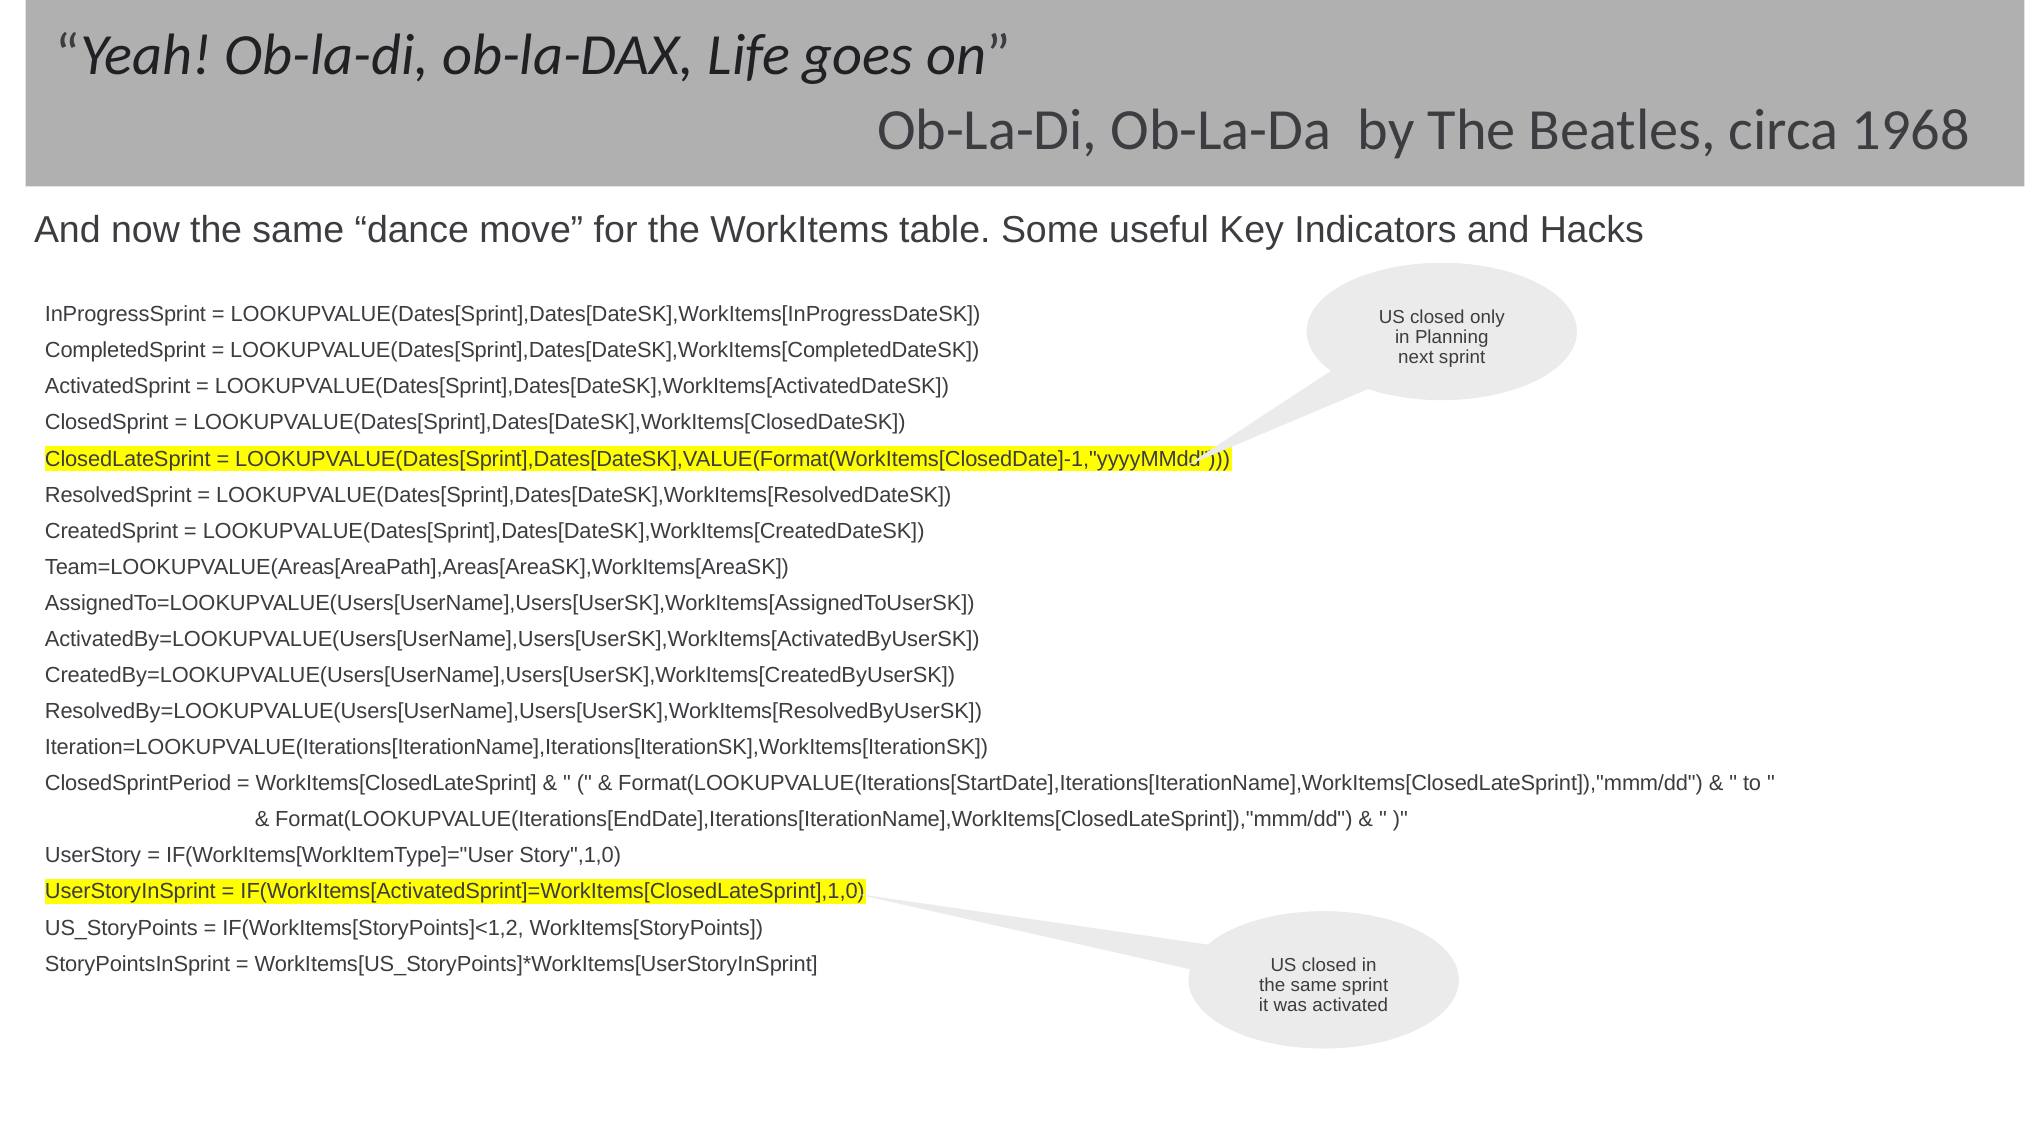

“Yeah! Ob-la-di, ob-la-DAX, Life goes on”
                                                              Ob-La-Di, Ob-La-Da  by The Beatles, circa 1968

And now the same “dance move” for the WorkItems table. Some useful Key Indicators and Hacks

US closed only in Planning next sprint

InProgressSprint = LOOKUPVALUE(Dates[Sprint],Dates[DateSK],WorkItems[InProgressDateSK])
CompletedSprint = LOOKUPVALUE(Dates[Sprint],Dates[DateSK],WorkItems[CompletedDateSK])
ActivatedSprint = LOOKUPVALUE(Dates[Sprint],Dates[DateSK],WorkItems[ActivatedDateSK])
ClosedSprint = LOOKUPVALUE(Dates[Sprint],Dates[DateSK],WorkItems[ClosedDateSK])
ClosedLateSprint = LOOKUPVALUE(Dates[Sprint],Dates[DateSK],VALUE(Format(WorkItems[ClosedDate]-1,"yyyyMMdd")))
ResolvedSprint = LOOKUPVALUE(Dates[Sprint],Dates[DateSK],WorkItems[ResolvedDateSK])
CreatedSprint = LOOKUPVALUE(Dates[Sprint],Dates[DateSK],WorkItems[CreatedDateSK])
Team=LOOKUPVALUE(Areas[AreaPath],Areas[AreaSK],WorkItems[AreaSK])
AssignedTo=LOOKUPVALUE(Users[UserName],Users[UserSK],WorkItems[AssignedToUserSK])
ActivatedBy=LOOKUPVALUE(Users[UserName],Users[UserSK],WorkItems[ActivatedByUserSK])
CreatedBy=LOOKUPVALUE(Users[UserName],Users[UserSK],WorkItems[CreatedByUserSK])
ResolvedBy=LOOKUPVALUE(Users[UserName],Users[UserSK],WorkItems[ResolvedByUserSK])
Iteration=LOOKUPVALUE(Iterations[IterationName],Iterations[IterationSK],WorkItems[IterationSK])
ClosedSprintPeriod = WorkItems[ClosedLateSprint] & " (" & Format(LOOKUPVALUE(Iterations[StartDate],Iterations[IterationName],WorkItems[ClosedLateSprint]),"mmm/dd") & " to "
                                   & Format(LOOKUPVALUE(Iterations[EndDate],Iterations[IterationName],WorkItems[ClosedLateSprint]),"mmm/dd") & " )"
UserStory = IF(WorkItems[WorkItemType]="User Story",1,0)
UserStoryInSprint = IF(WorkItems[ActivatedSprint]=WorkItems[ClosedLateSprint],1,0)
US_StoryPoints = IF(WorkItems[StoryPoints]<1,2, WorkItems[StoryPoints])
StoryPointsInSprint = WorkItems[US_StoryPoints]*WorkItems[UserStoryInSprint]
US closed in the same sprint it was activated